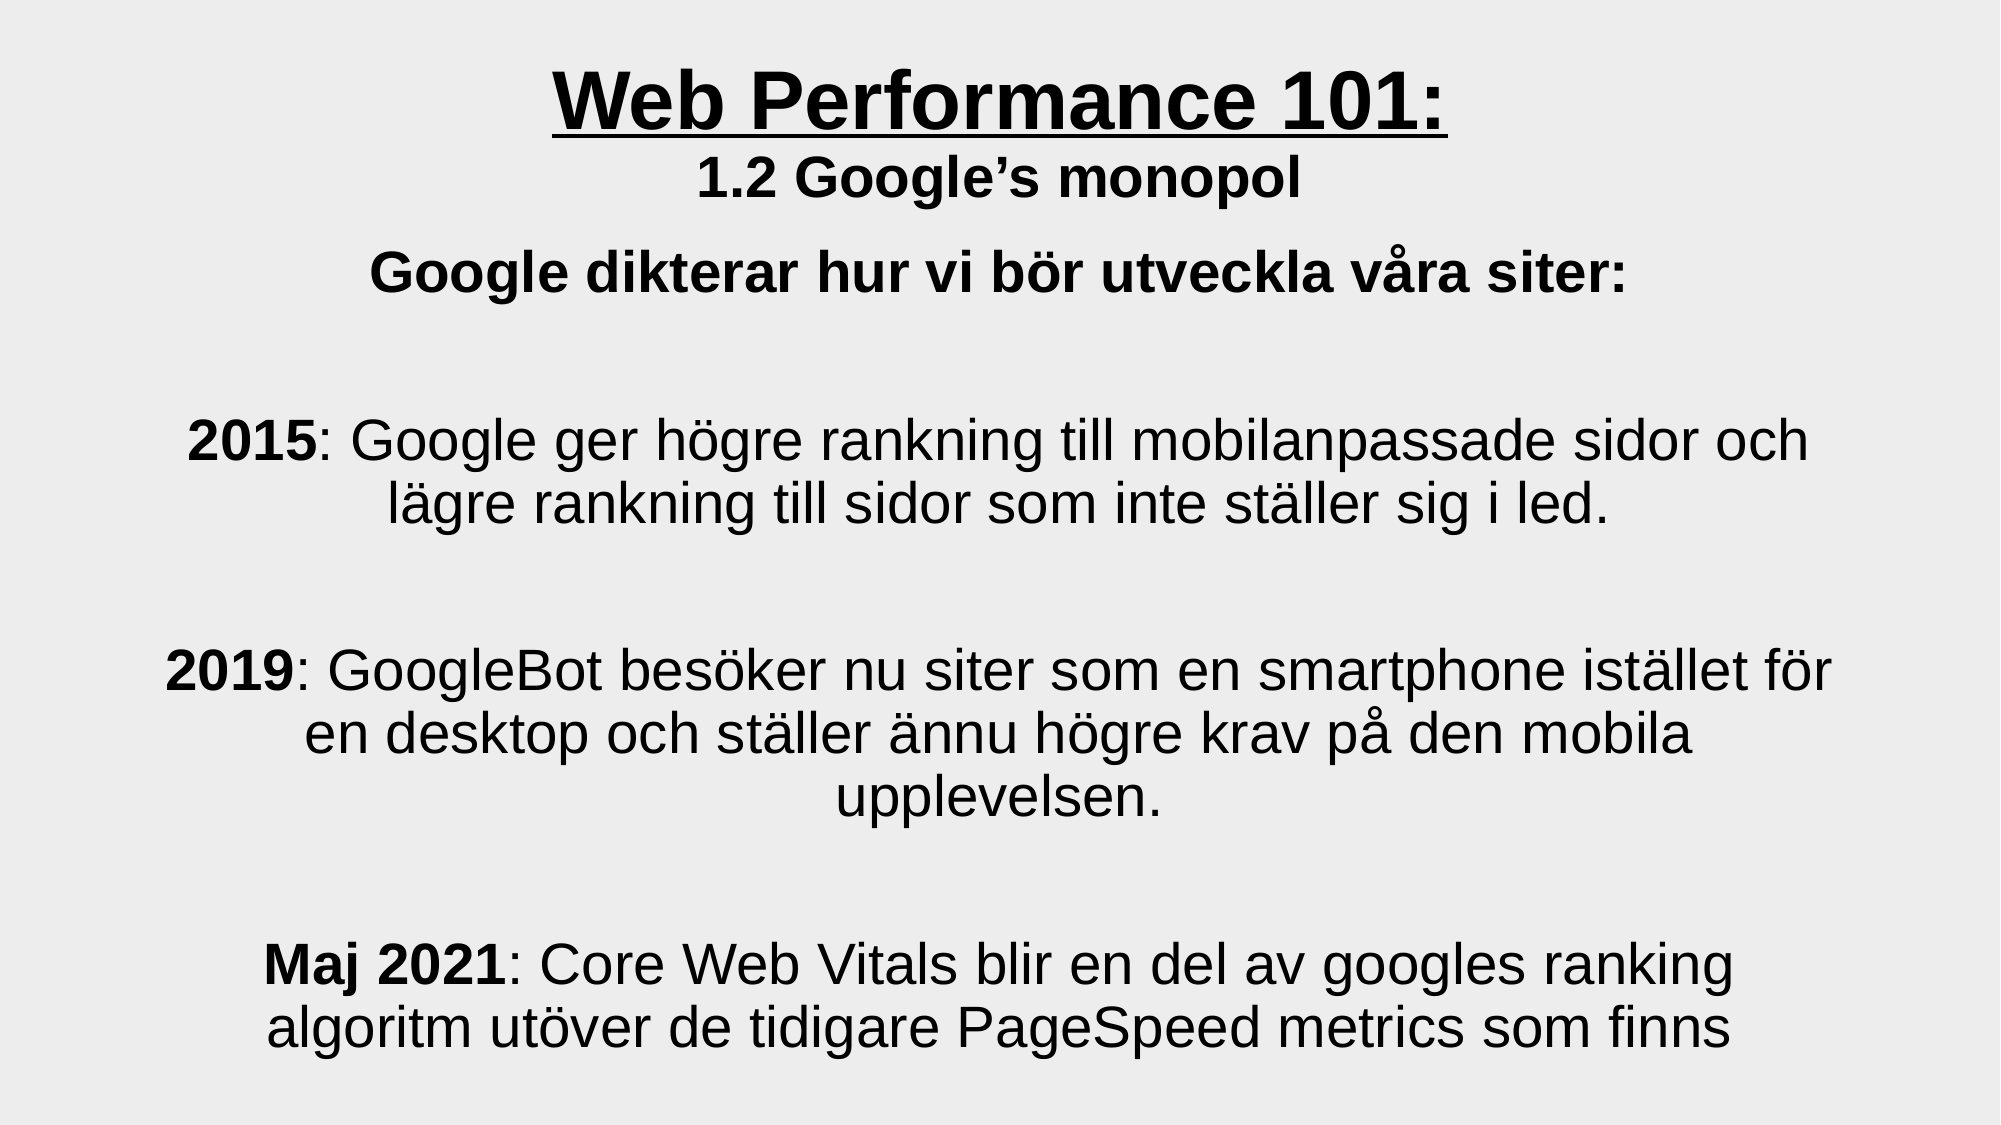

# Web Performance 101: 1.2 Google’s monopol
Google dikterar hur vi bör utveckla våra siter:

2015: Google ger högre rankning till mobilanpassade sidor och lägre rankning till sidor som inte ställer sig i led.

2019: GoogleBot besöker nu siter som en smartphone istället för en desktop och ställer ännu högre krav på den mobila upplevelsen.

Maj 2021: Core Web Vitals blir en del av googles ranking algoritm utöver de tidigare PageSpeed metrics som finns